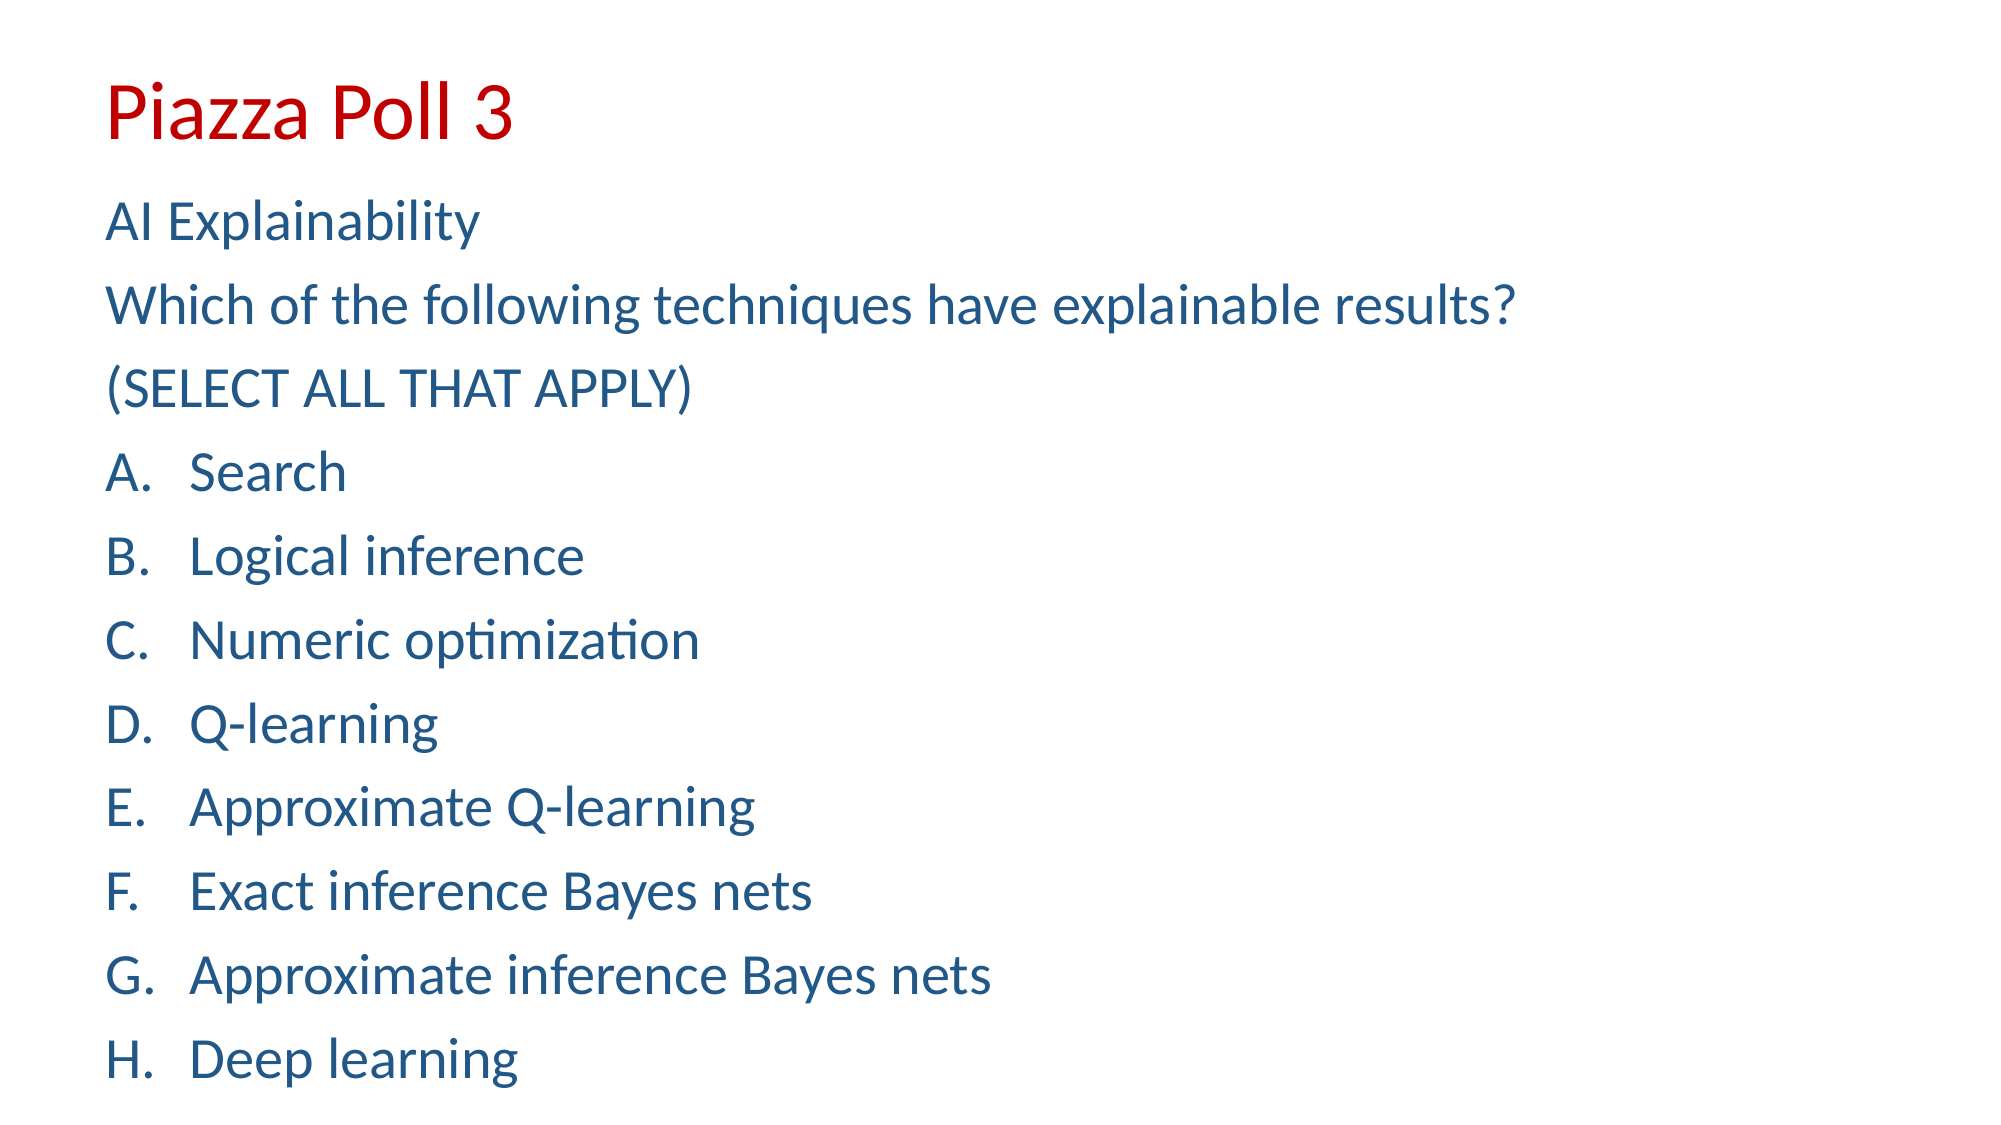

# Piazza Poll 3
AI Explainability
Which of the following techniques have explainable results?
(SELECT ALL THAT APPLY)
Search
Logical inference
Numeric optimization
Q-learning
Approximate Q-learning
Exact inference Bayes nets
Approximate inference Bayes nets
Deep learning